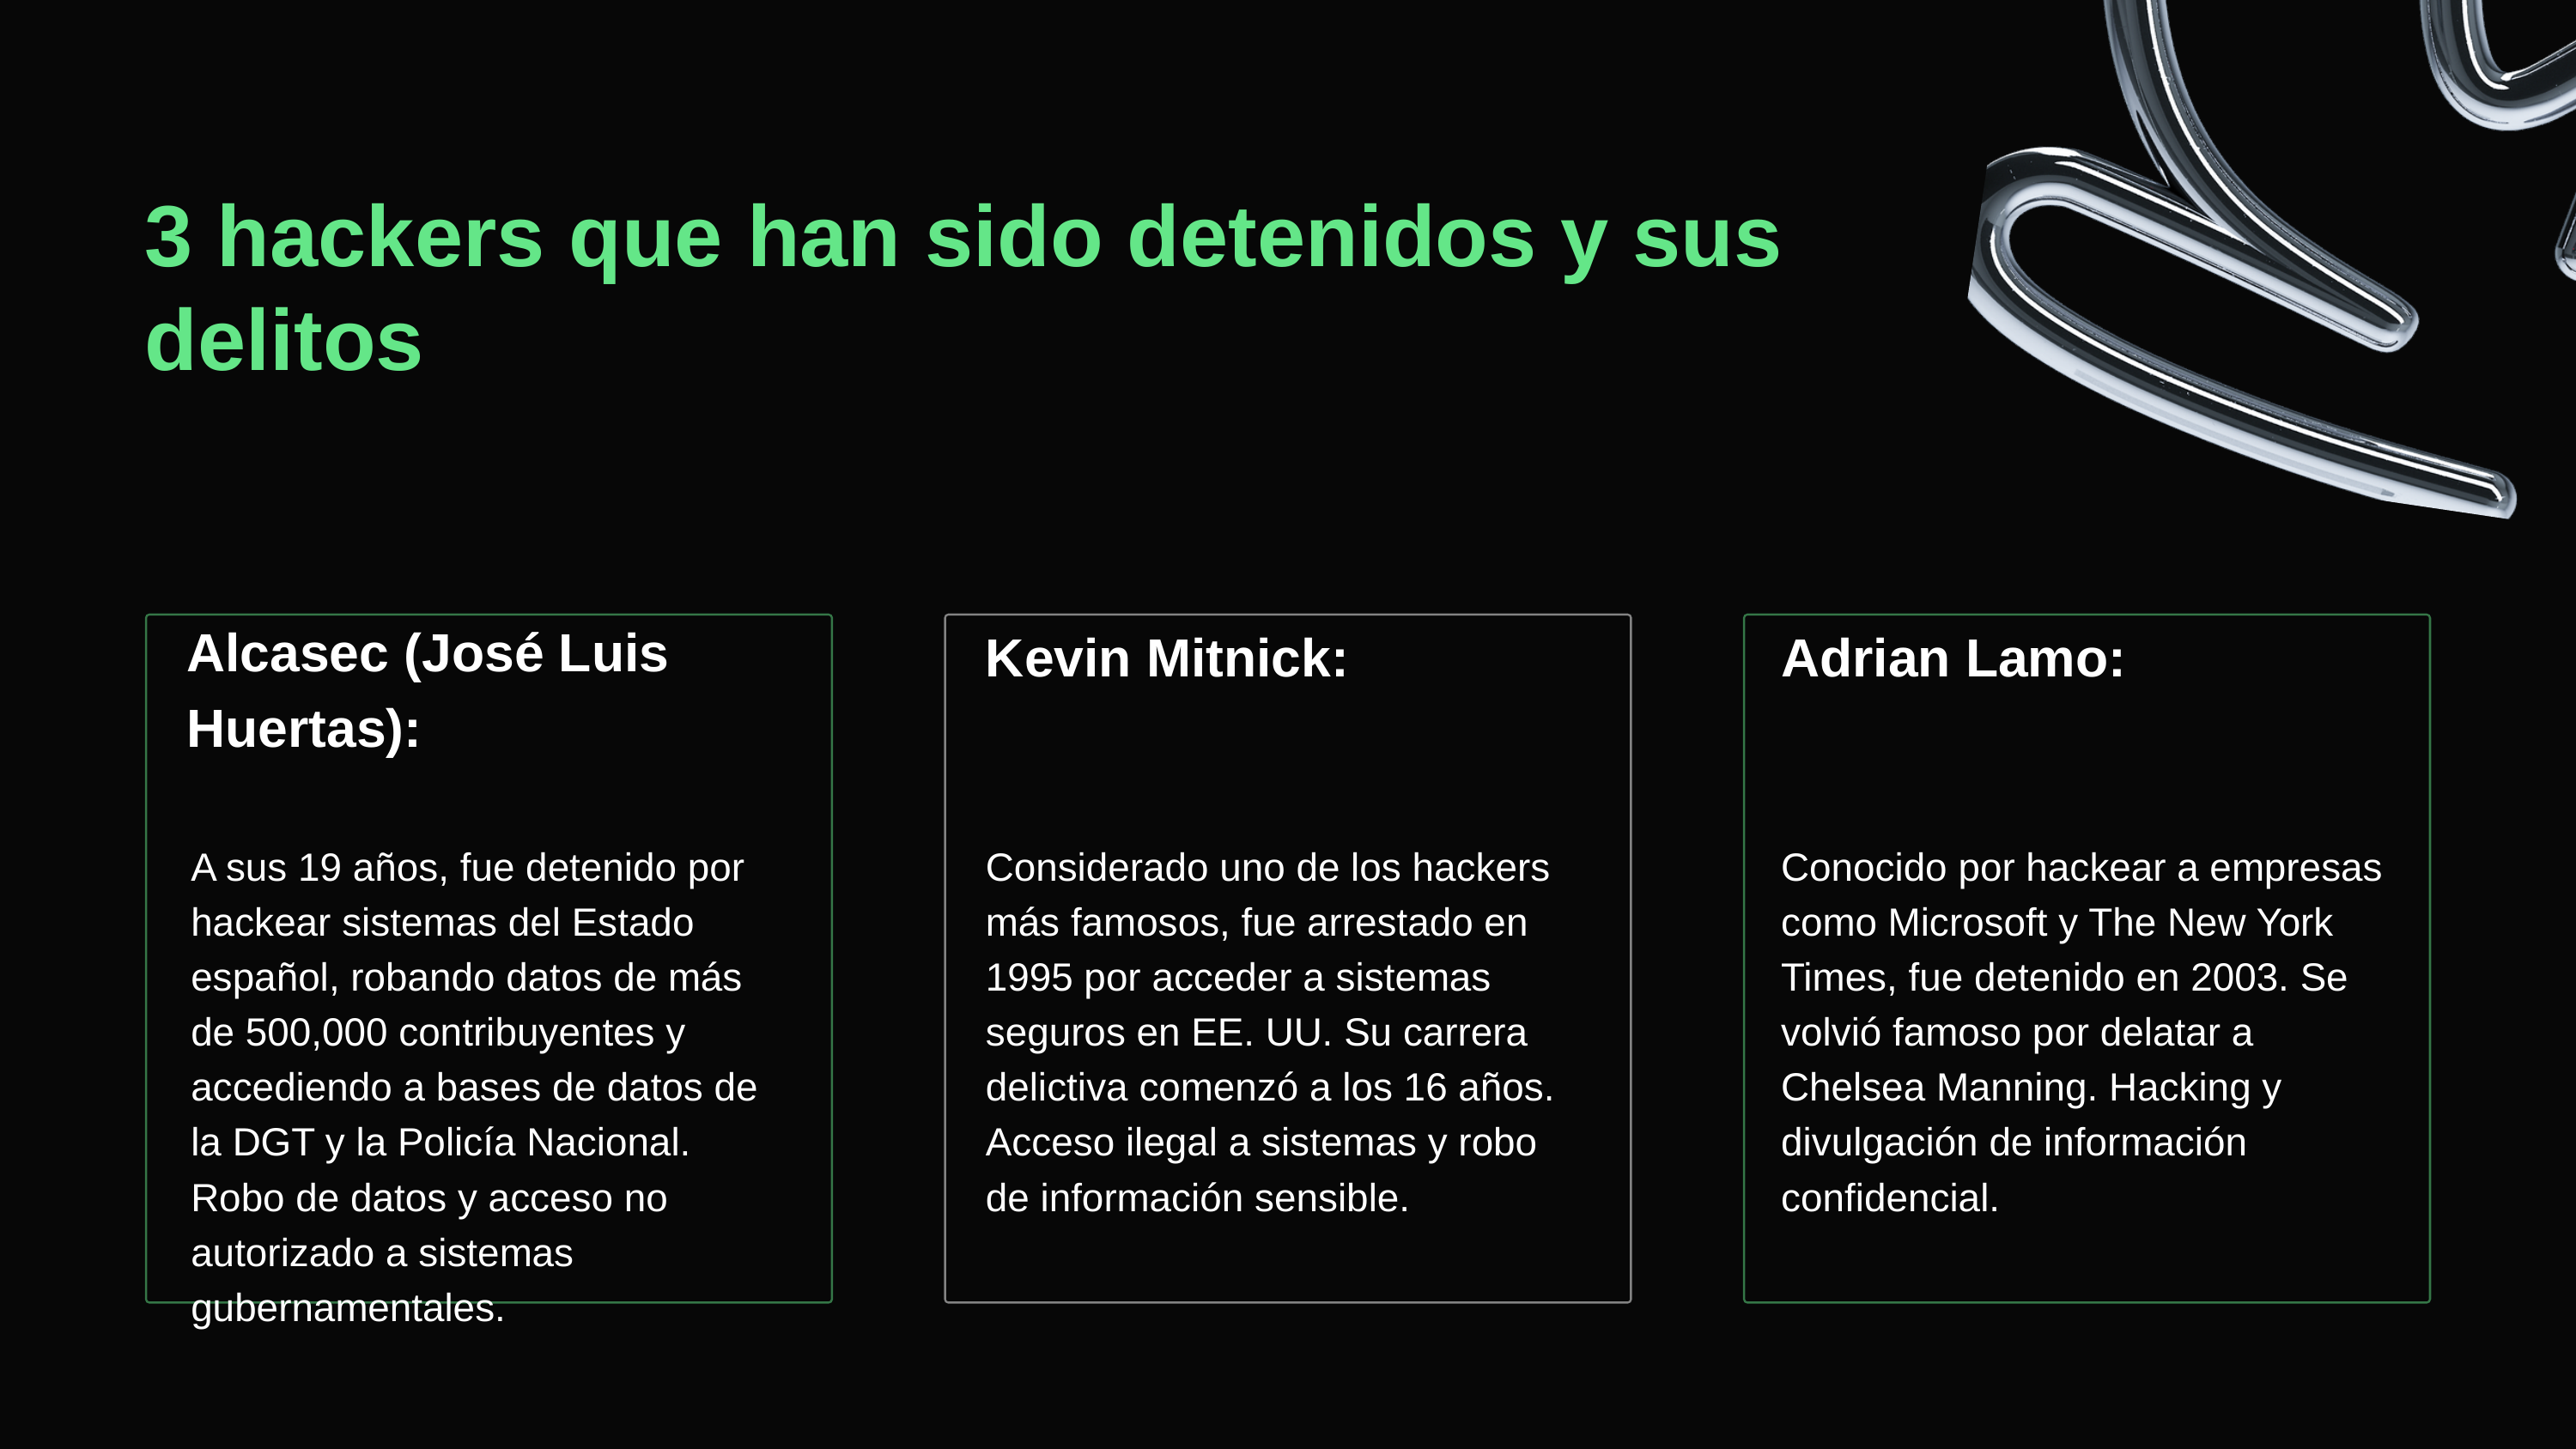

3 hackers que han sido detenidos y sus delitos
Alcasec (José Luis Huertas):

Kevin Mitnick:
Adrian Lamo:

A sus 19 años, fue detenido por hackear sistemas del Estado español, robando datos de más de 500,000 contribuyentes y accediendo a bases de datos de la DGT y la Policía Nacional. Robo de datos y acceso no autorizado a sistemas gubernamentales.

Considerado uno de los hackers más famosos, fue arrestado en 1995 por acceder a sistemas seguros en EE. UU. Su carrera delictiva comenzó a los 16 años. Acceso ilegal a sistemas y robo de información sensible.
Conocido por hackear a empresas como Microsoft y The New York Times, fue detenido en 2003. Se volvió famoso por delatar a Chelsea Manning. Hacking y divulgación de información confidencial.